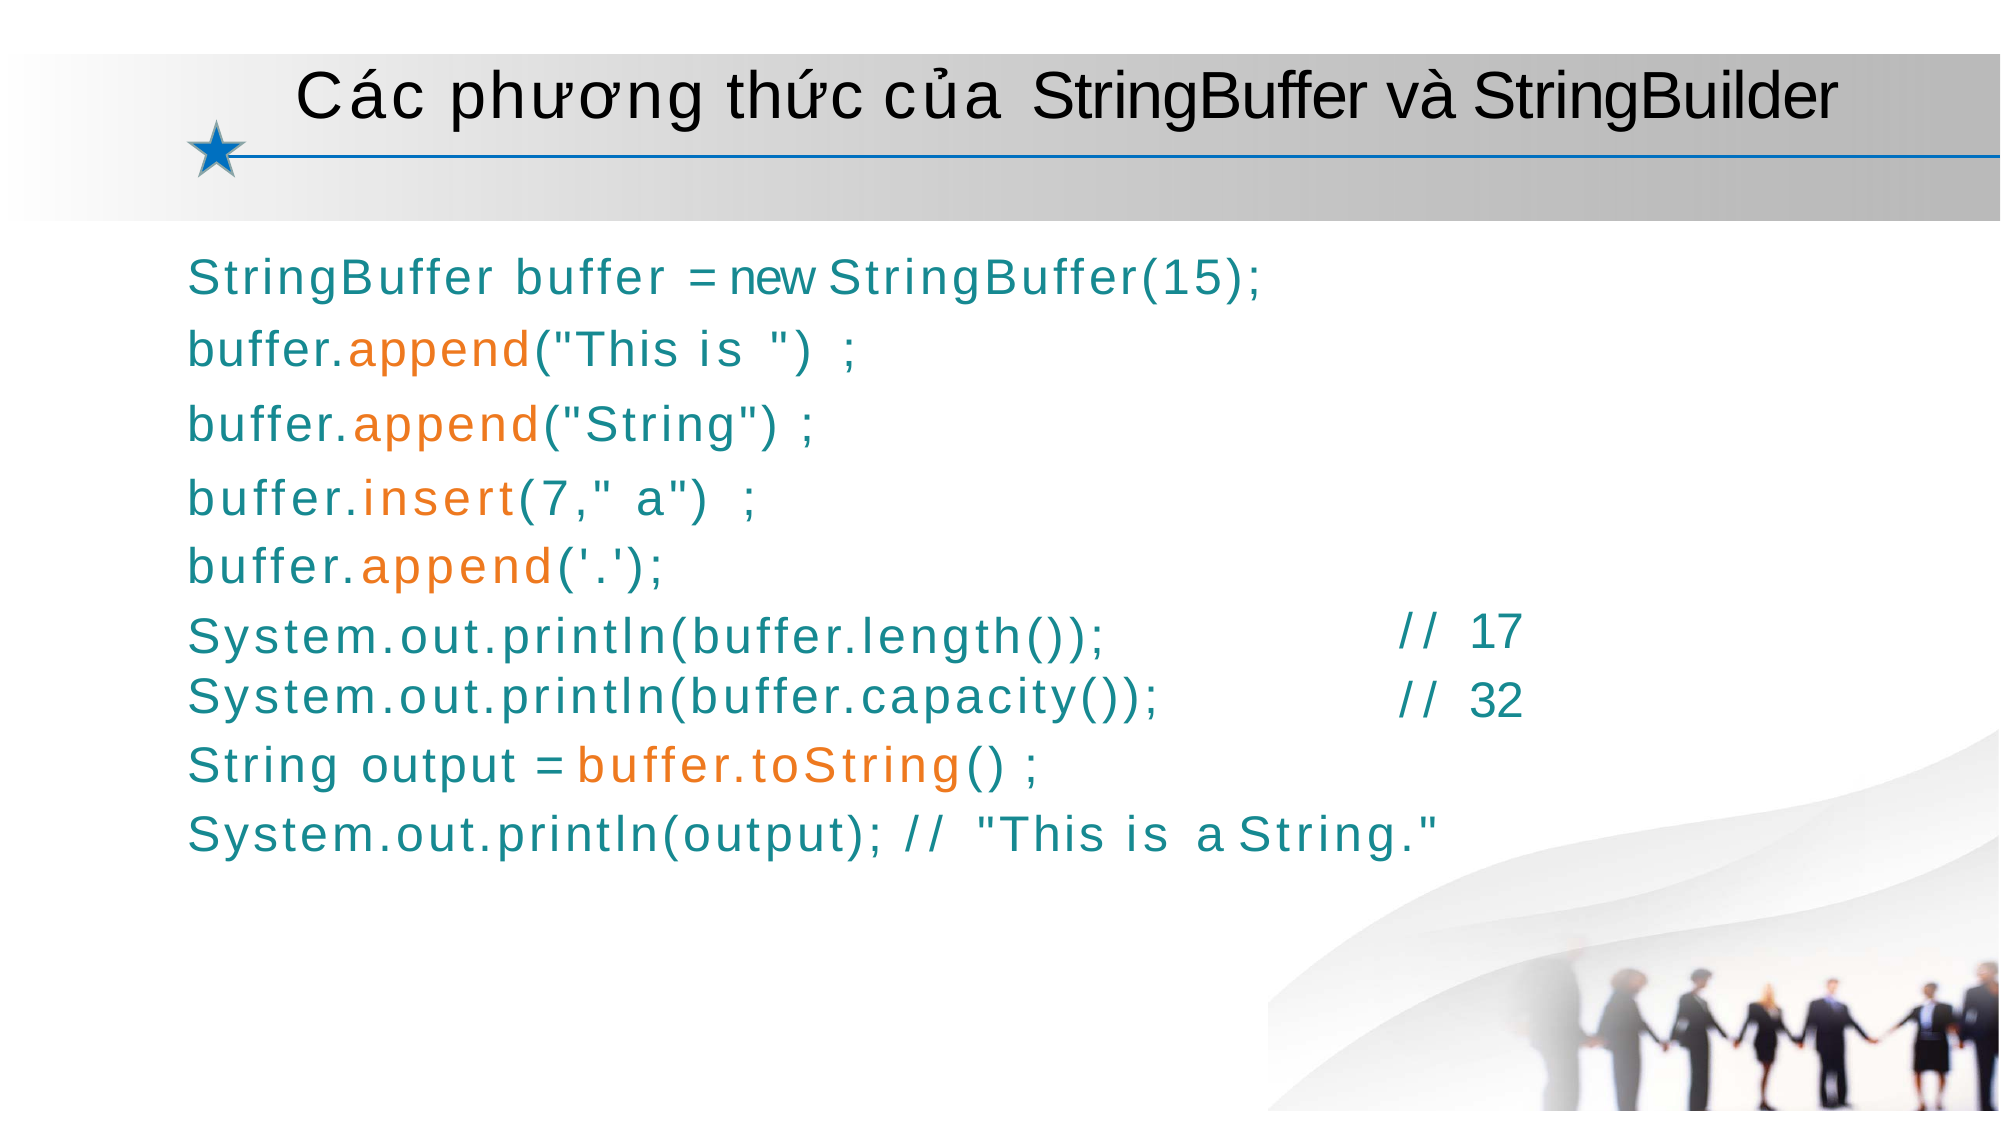

# Các phương thức của StringBuffer và StringBuilder
StringBuffer buffer = new StringBuffer(15);  buffer.append("This is ") ;
buffer.append("String") ;
buffer.insert(7," a") ;
buffer.append('.');
System.out.println(buffer.length());     System.out.println(buffer.capacity());
String output = buffer.toString() ;
System.out.println(output); // "This is a String."

// 17
// 32
65